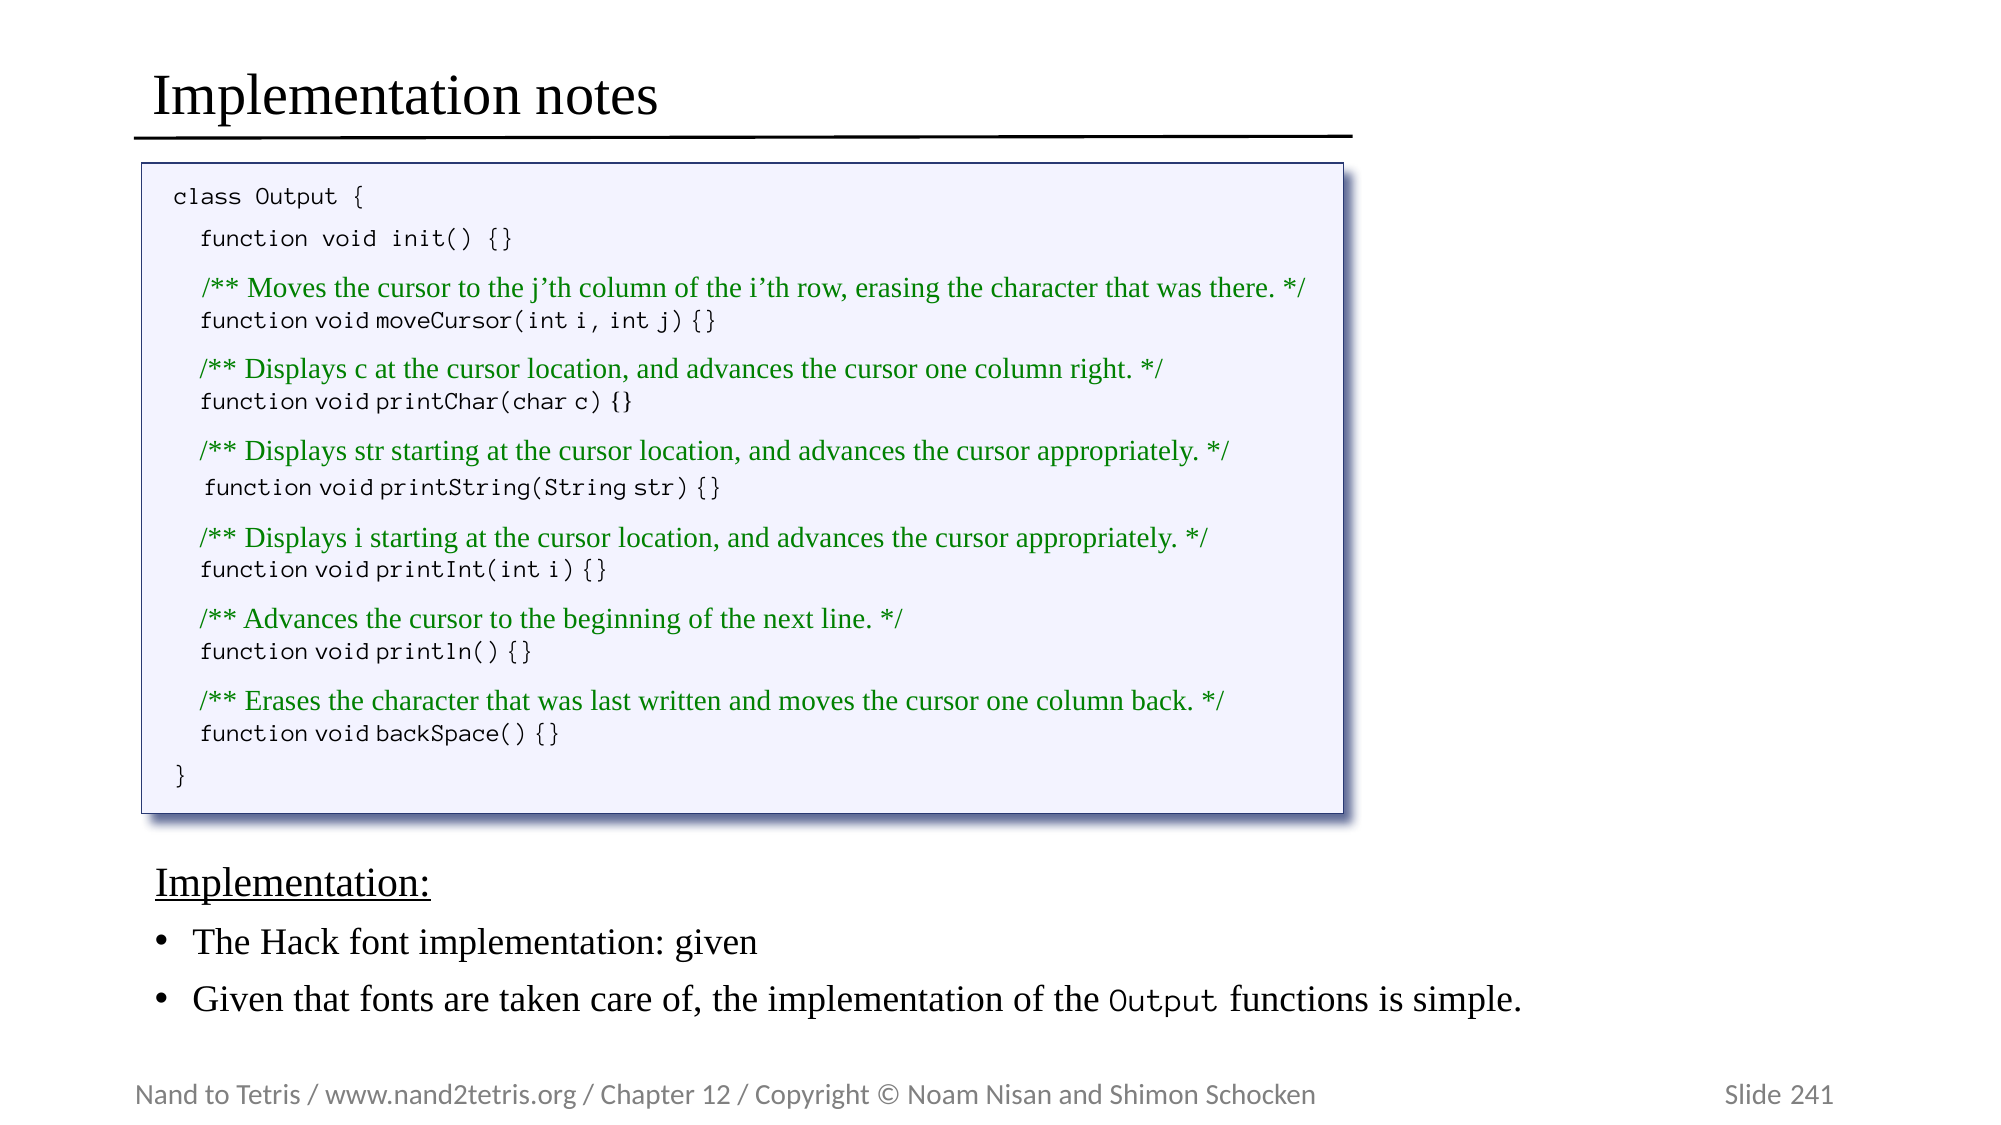

# Implementation notes

class Output {
  function void init() {}
  /** Moves the cursor to the j’th column of the i’th row, erasing the character that was there. */
    function void moveCursor(int i, int j) {}
    /** Displays c at the cursor location, and advances the cursor one column right. */
    function void printChar(char c) {}
    /** Displays str starting at the cursor location, and advances the cursor appropriately. */
    function void printString(String str) {}
    /** Displays i starting at the cursor location, and advances the cursor appropriately. */
    function void printInt(int i) {}
    /** Advances the cursor to the beginning of the next line. */
    function void println() {}
    /** Erases the character that was last written and moves the cursor one column back. */
    function void backSpace() {}
}
Implementation:
The Hack font implementation: given
Given that fonts are taken care of, the implementation of the Output functions is simple.